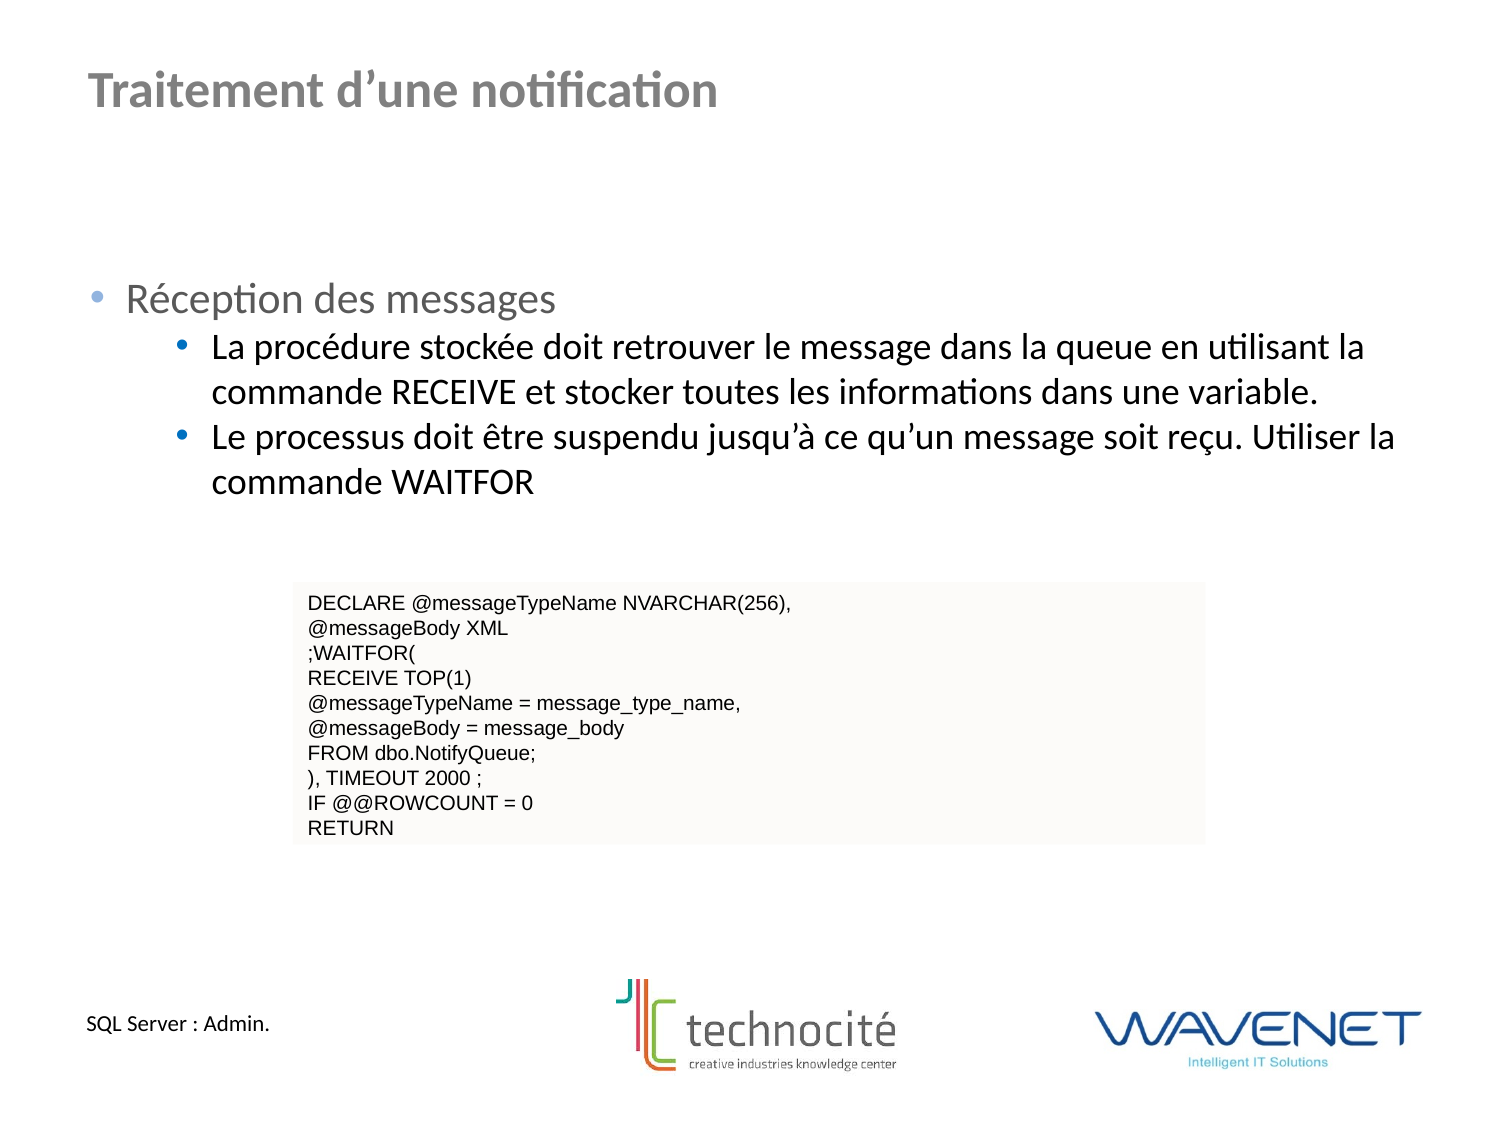

Traitement d’une notification
Réception des messages
La procédure stockée doit retrouver le message dans la queue en utilisant la commande RECEIVE et stocker toutes les informations dans une variable.
Le processus doit être suspendu jusqu’à ce qu’un message soit reçu. Utiliser la commande WAITFOR
DECLARE @messageTypeName NVARCHAR(256),
@messageBody XML
;WAITFOR(
RECEIVE TOP(1)
@messageTypeName = message_type_name,
@messageBody = message_body
FROM dbo.NotifyQueue;
), TIMEOUT 2000 ;
IF @@ROWCOUNT = 0
RETURN
SQL Server : Admin.